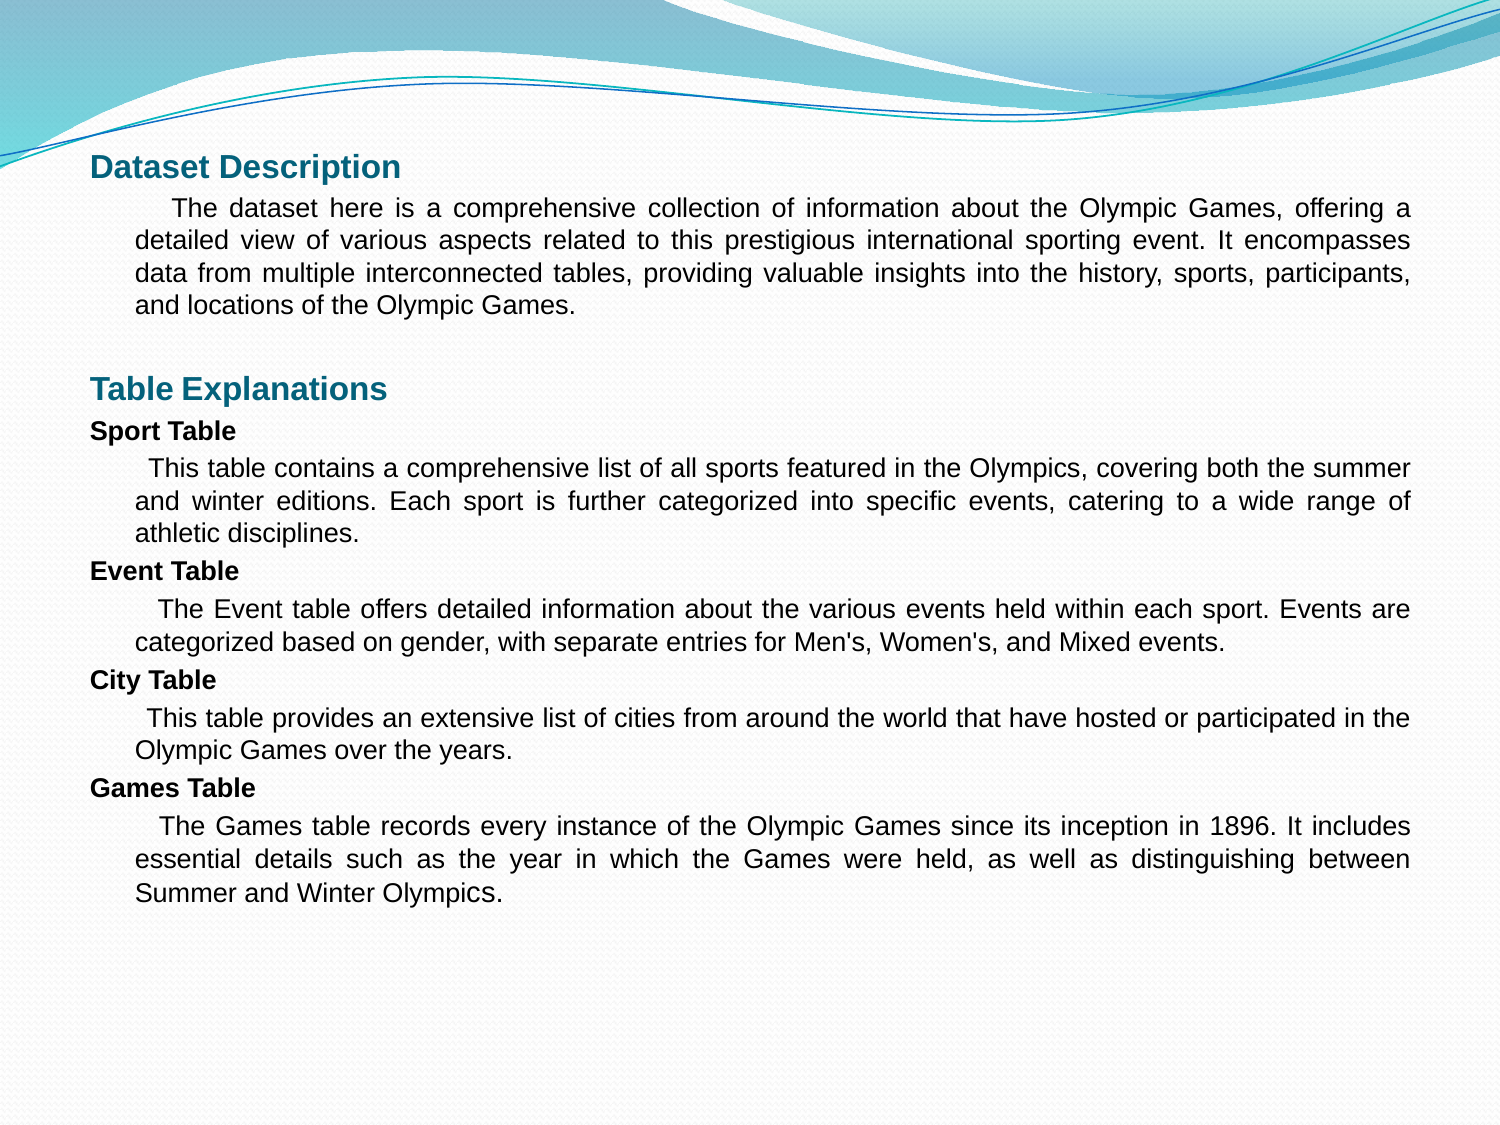

Dataset Description
       The dataset here is a comprehensive collection of information about the Olympic Games, offering a detailed view of various aspects related to this prestigious international sporting event. It encompasses data from multiple interconnected tables, providing valuable insights into the history, sports, participants, and locations of the Olympic Games.

Table Explanations
Sport Table
       This table contains a comprehensive list of all sports featured in the Olympics, covering both the summer and winter editions. Each sport is further categorized into specific events, catering to a wide range of athletic disciplines.
Event Table
       The Event table offers detailed information about the various events held within each sport. Events are categorized based on gender, with separate entries for Men's, Women's, and Mixed events.
City Table
       This table provides an extensive list of cities from around the world that have hosted or participated in the Olympic Games over the years.
Games Table
       The Games table records every instance of the Olympic Games since its inception in 1896. It includes essential details such as the year in which the Games were held, as well as distinguishing between Summer and Winter Olympics.